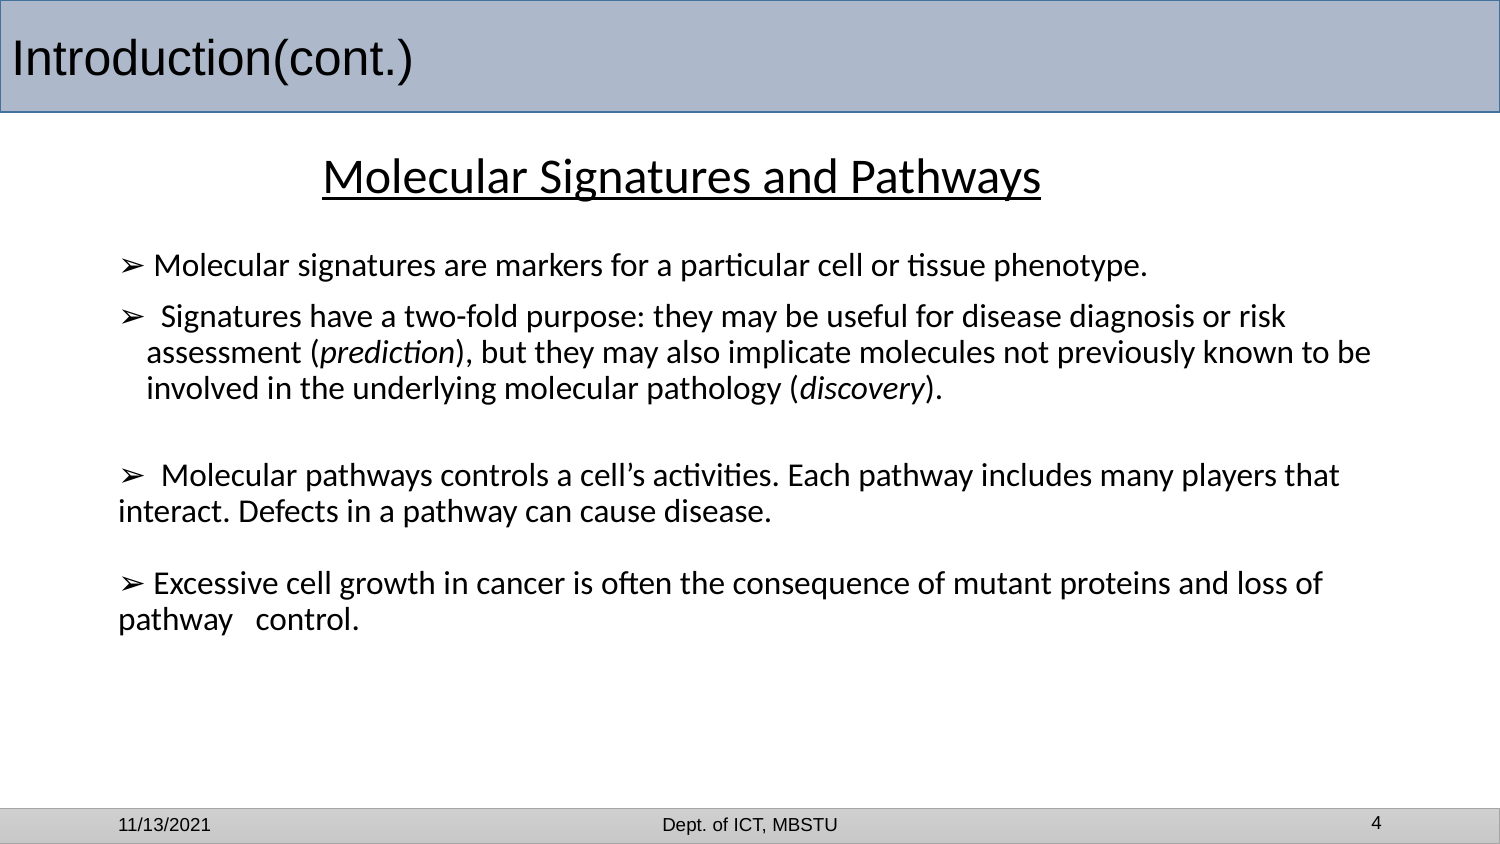

Introduction(cont.)
# Molecular Signatures and Pathways
➢ Molecular signatures are markers for a particular cell or tissue phenotype.
➢  Signatures have a two-fold purpose: they may be useful for disease diagnosis or risk assessment (prediction), but they may also implicate molecules not previously known to be involved in the underlying molecular pathology (discovery).

➢  Molecular pathways controls a cell’s activities. Each pathway includes many players that interact. Defects in a pathway can cause disease.

➢ Excessive cell growth in cancer is often the consequence of mutant proteins and loss of pathway   control.

4
11/13/2021
Dept. of ICT, MBSTU